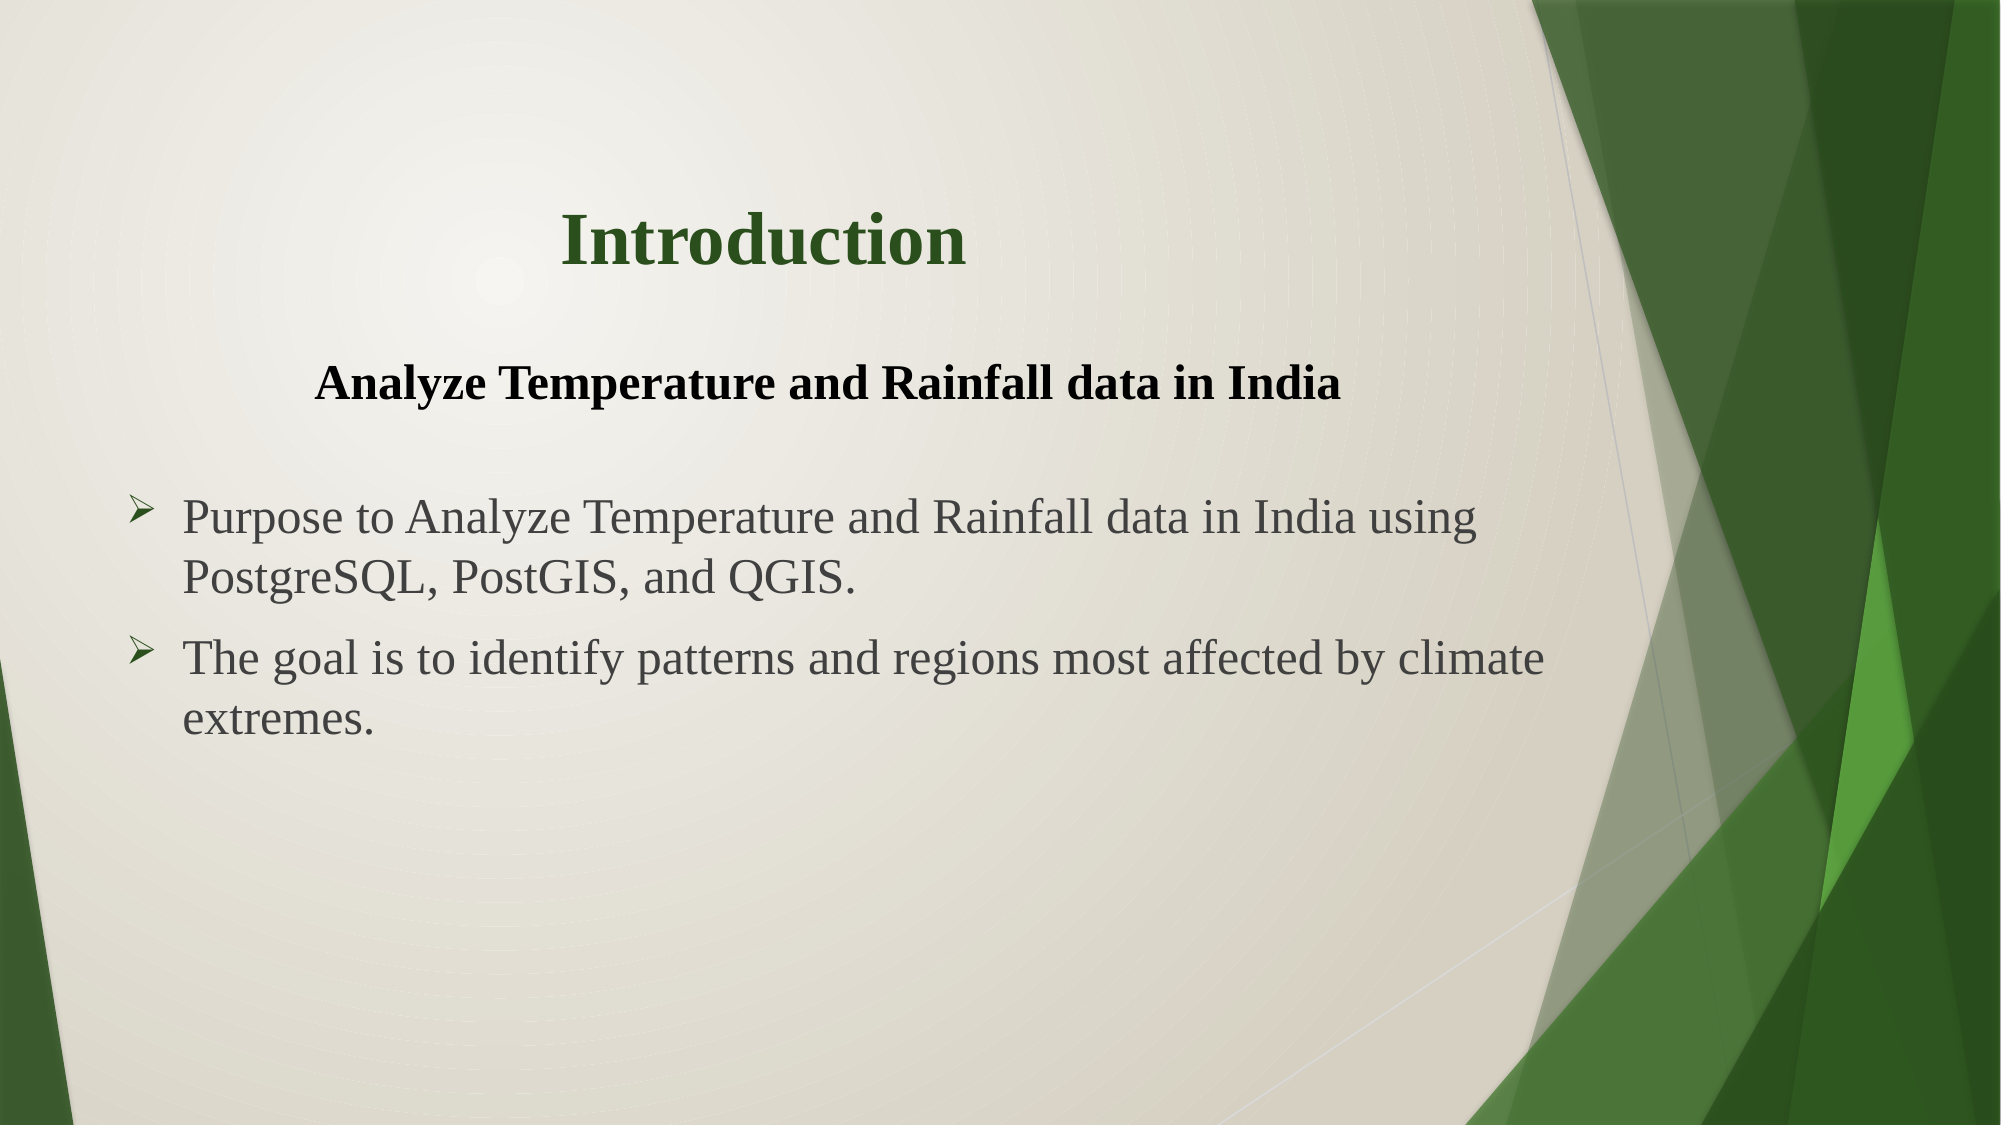

# Introduction
 Analyze Temperature and Rainfall data in India

Purpose to Analyze Temperature and Rainfall data in India using PostgreSQL, PostGIS, and QGIS.
The goal is to identify patterns and regions most affected by climate extremes.